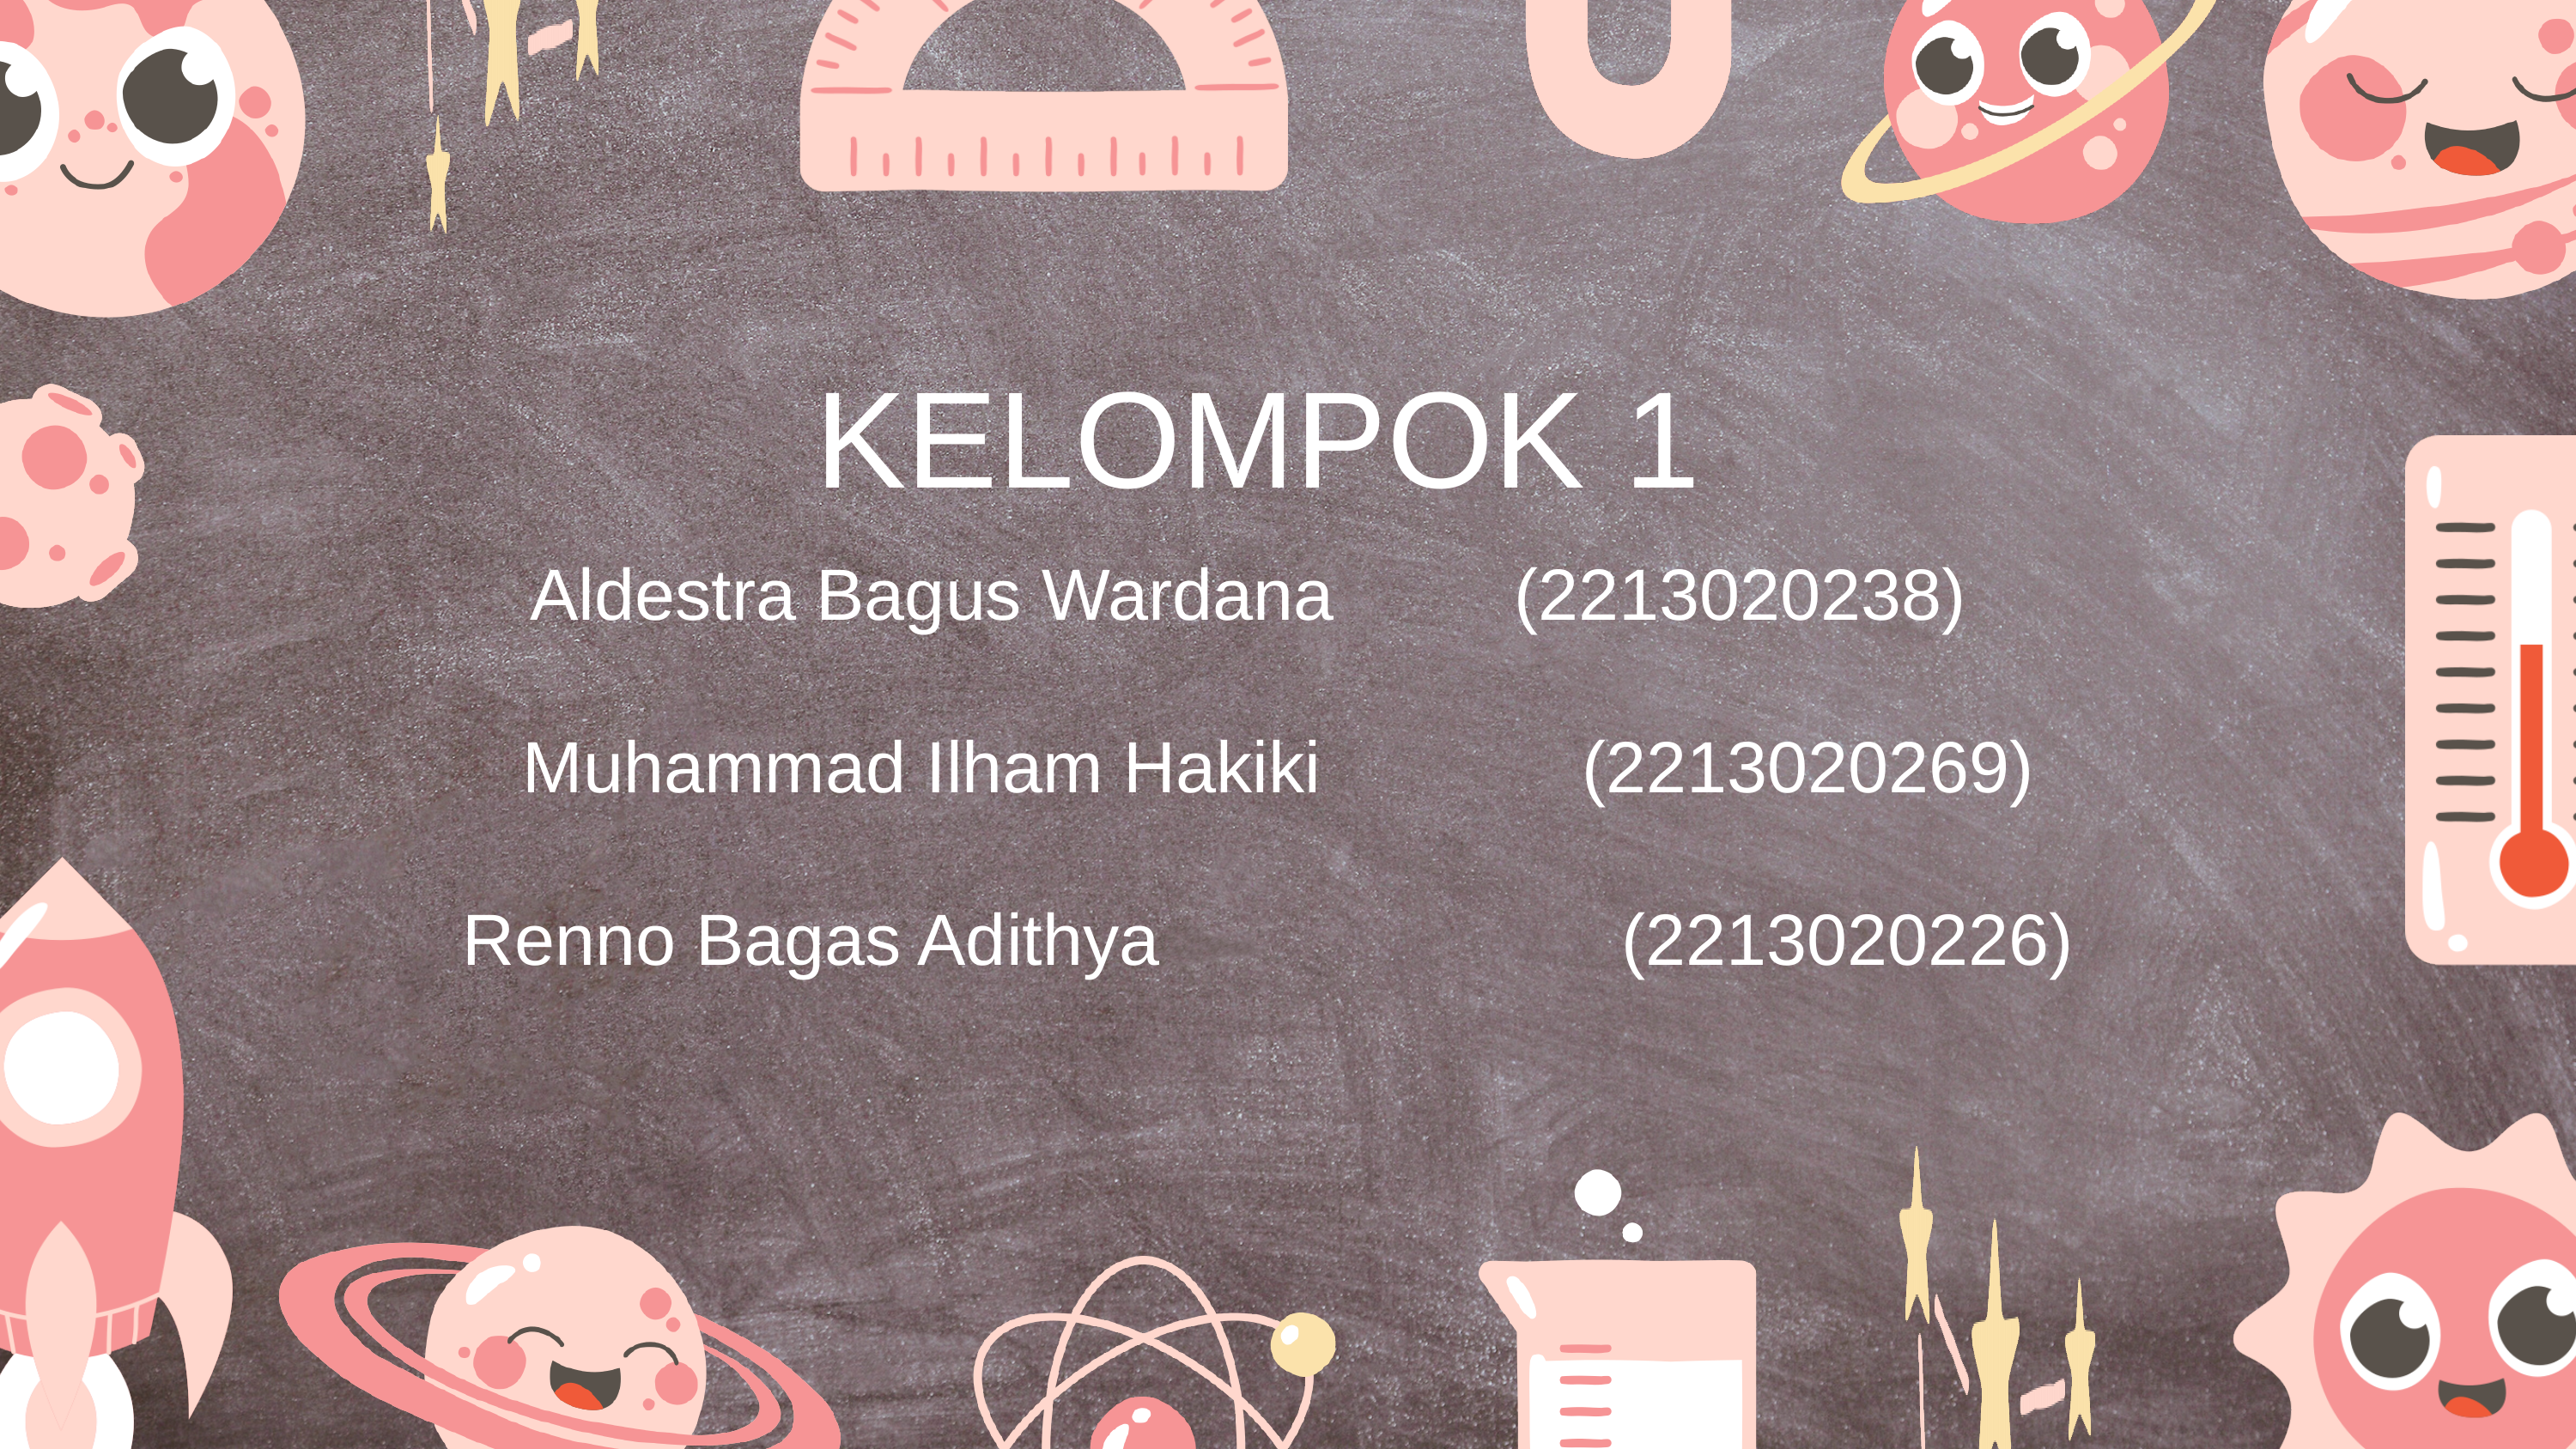

KELOMPOK 1

    Aldestra Bagus Wardana         (2213020238)

     Muhammad Ilham Hakiki             (2213020269)

    Renno Bagas Adithya                       (2213020226)